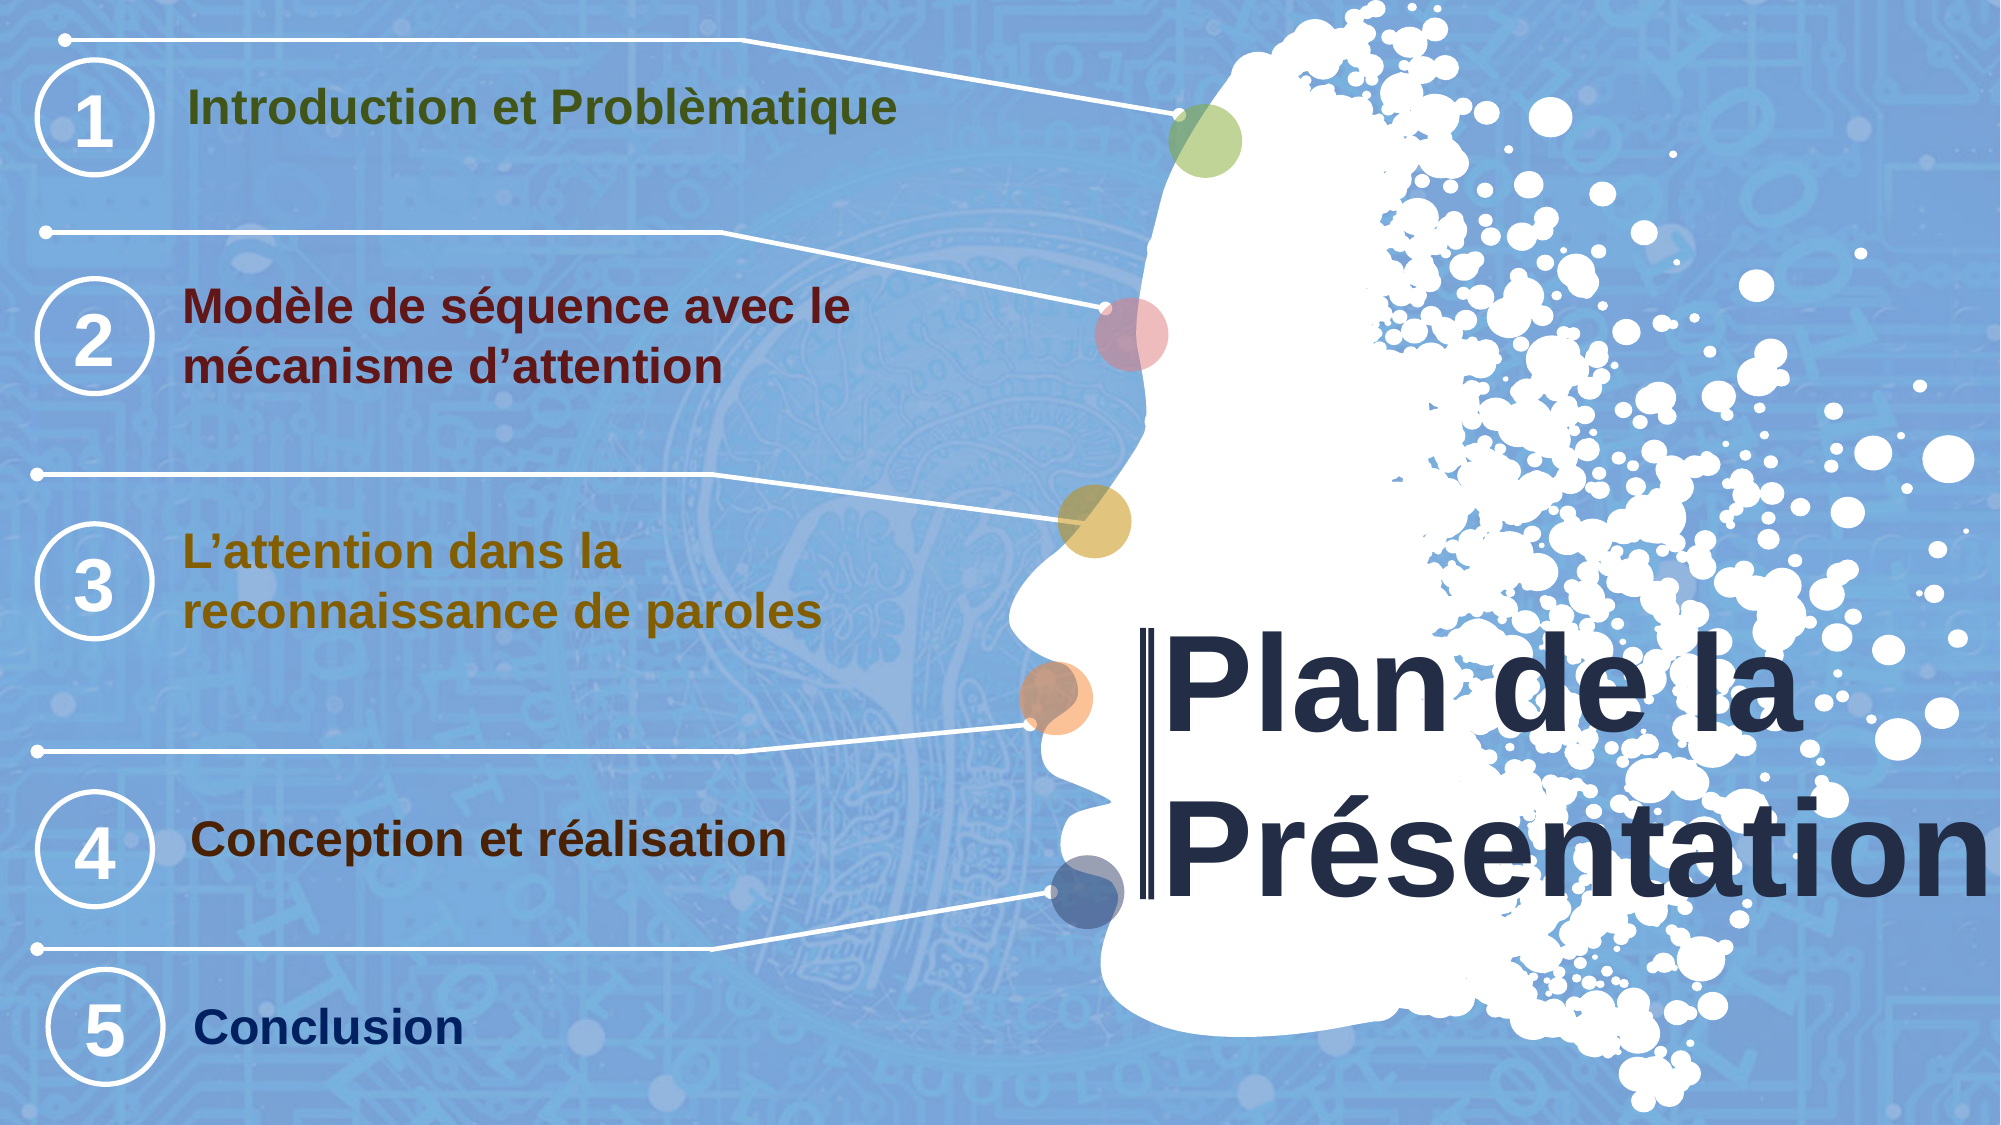

1
Introduction et Problèmatique

Modèle de séquence avec le mécanisme d’attention
2

L’attention dans la reconnaissance de paroles
3
Plan de la Présentation

4
Conception et réalisation

5
Conclusion